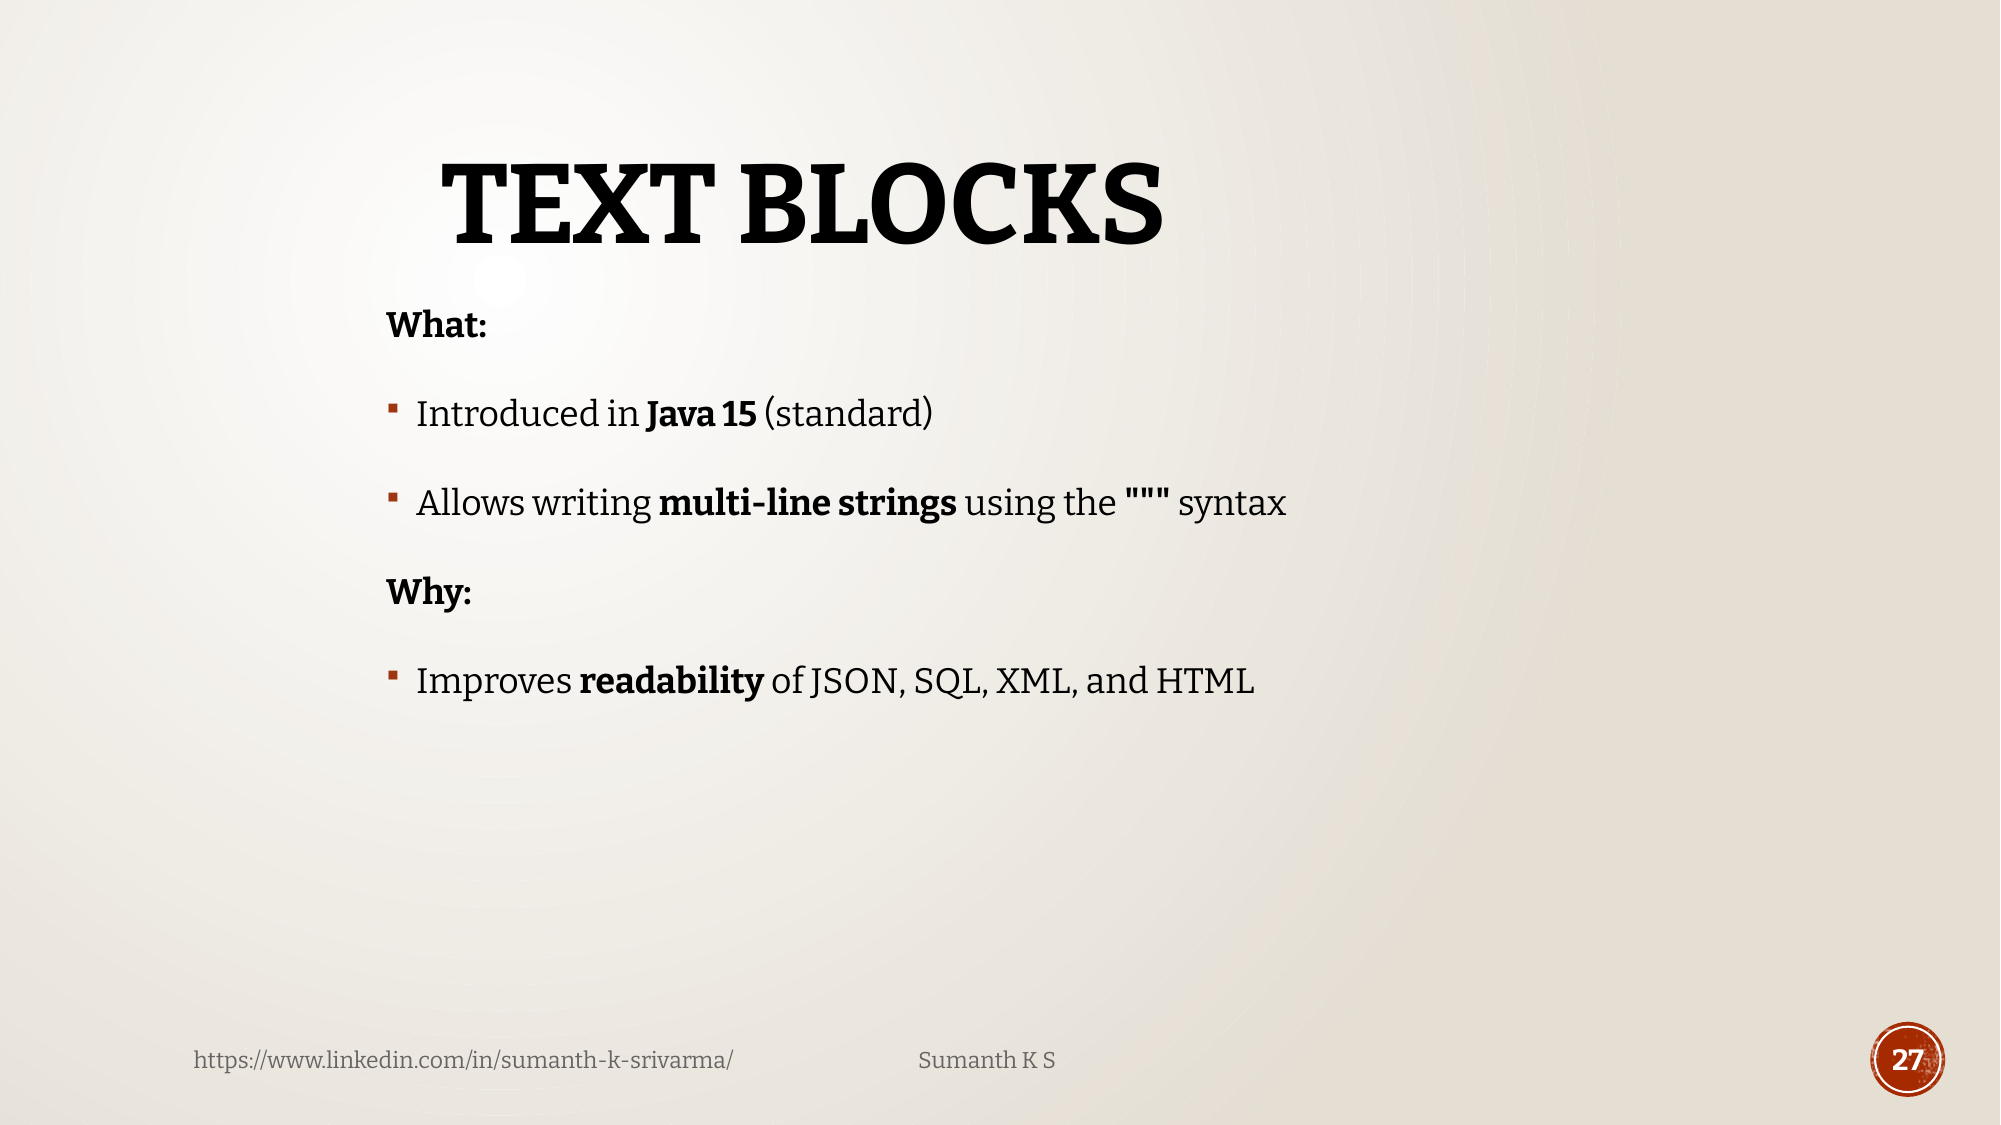

# Text blocks
What:
Introduced in Java 15 (standard)
Allows writing multi-line strings using the """ syntax
Why:
Improves readability of JSON, SQL, XML, and HTML

https://www.linkedin.com/in/sumanth-k-srivarma/                                         Sumanth K S
27